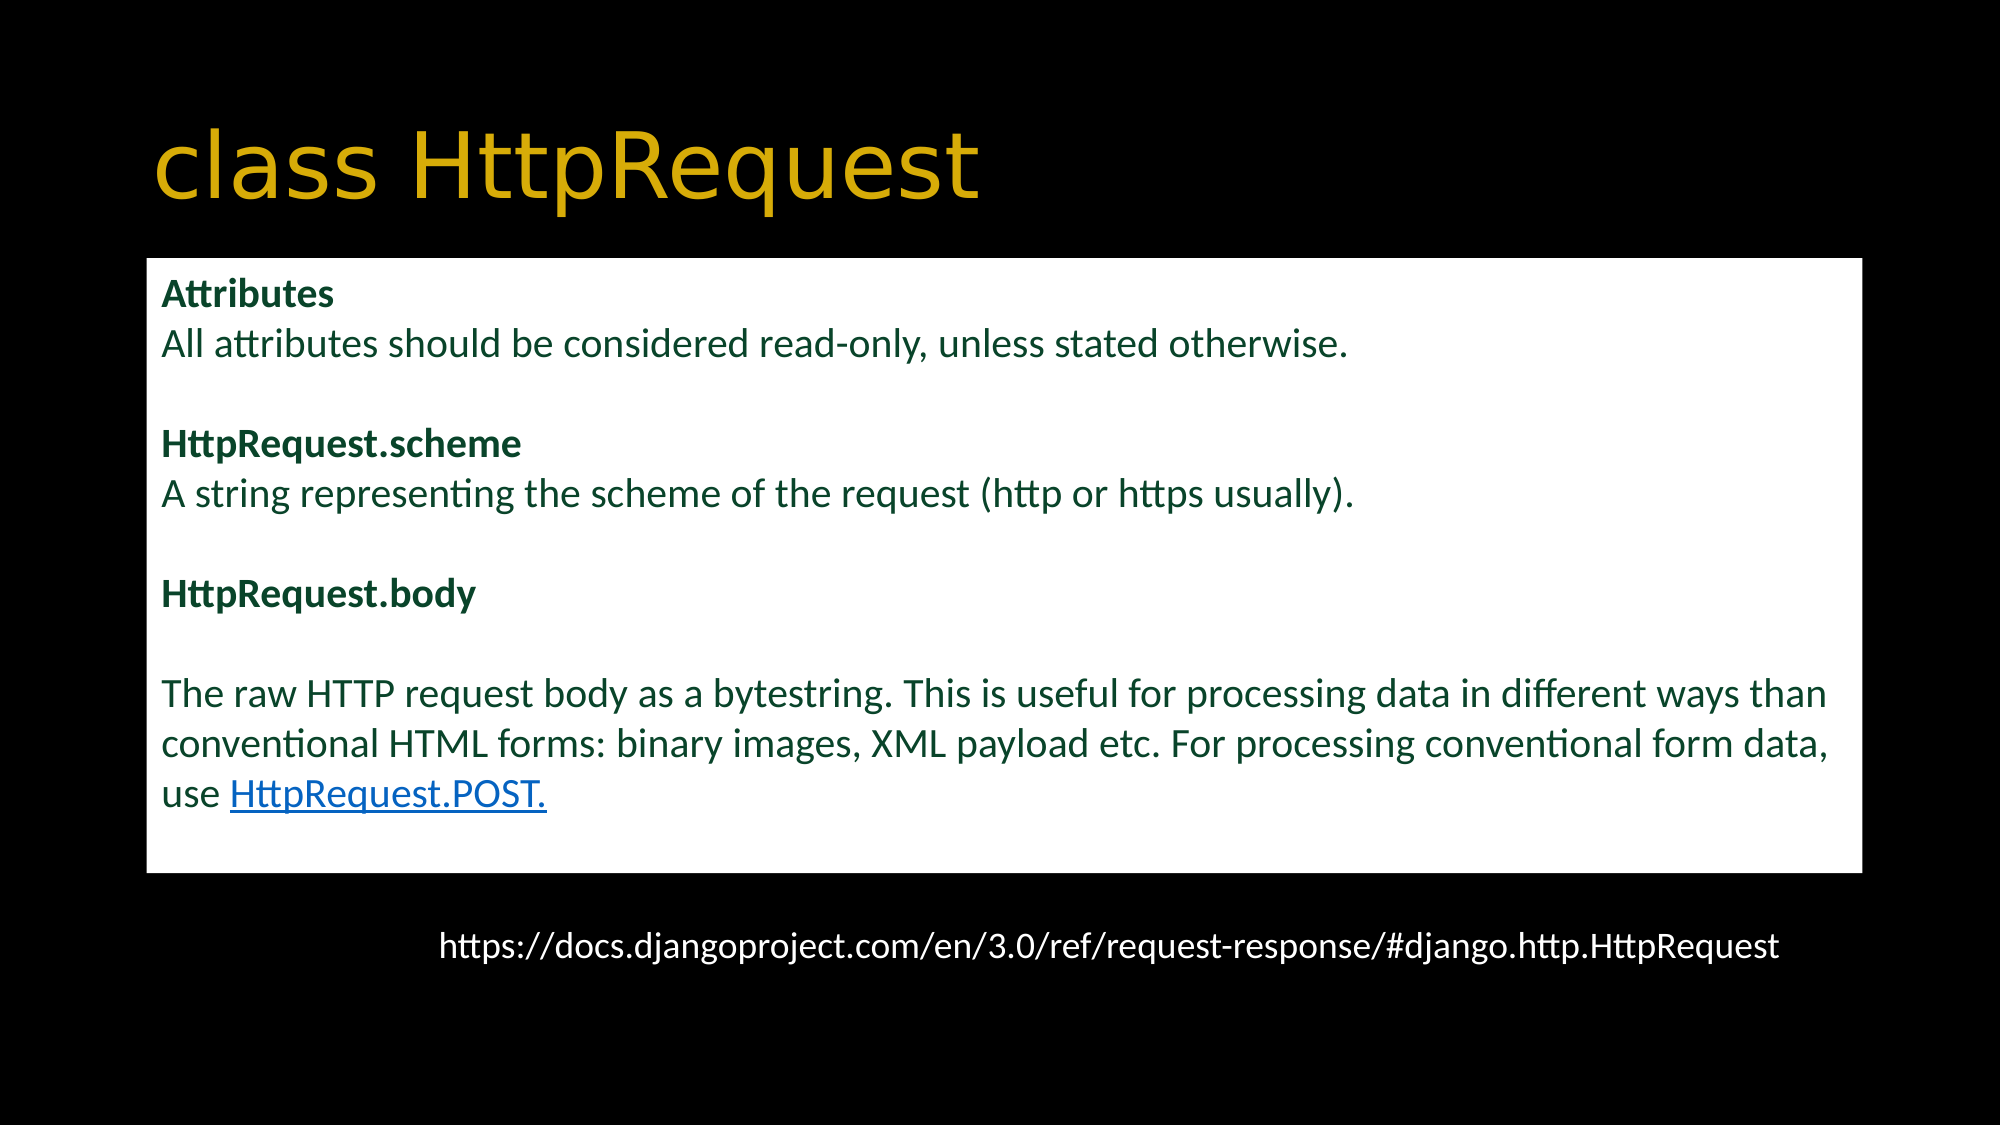

# class HttpRequest
Attributes
All attributes should be considered read-only, unless stated otherwise.

HttpRequest.scheme
A string representing the scheme of the request (http or https usually).

HttpRequest.body

The raw HTTP request body as a bytestring. This is useful for processing data in different ways than conventional HTML forms: binary images, XML payload etc. For processing conventional form data, use HttpRequest.POST.

https://docs.djangoproject.com/en/3.0/ref/request-response/#django.http.HttpRequest